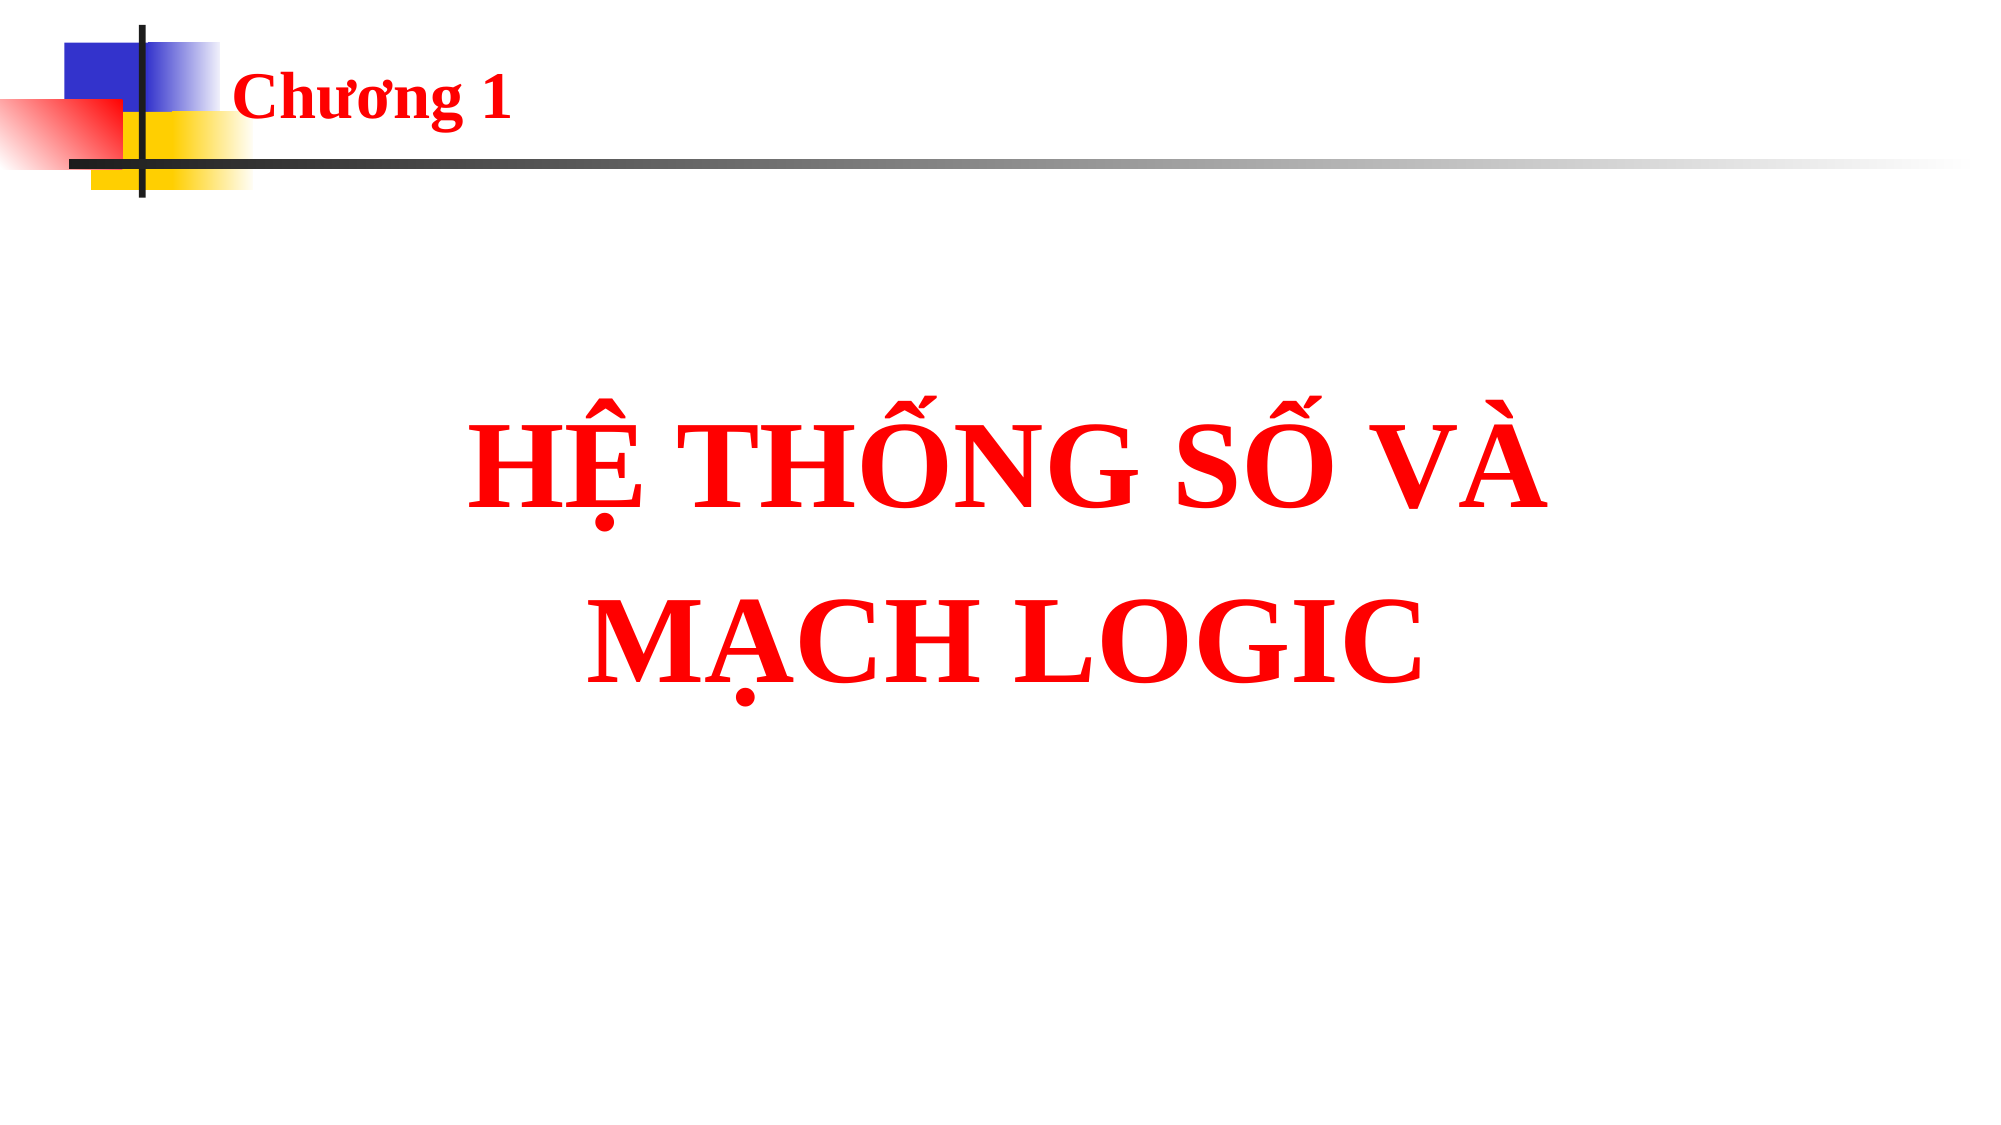

# Chương 1

HỆ THỐNG SỐ VÀ
MẠCH LOGIC